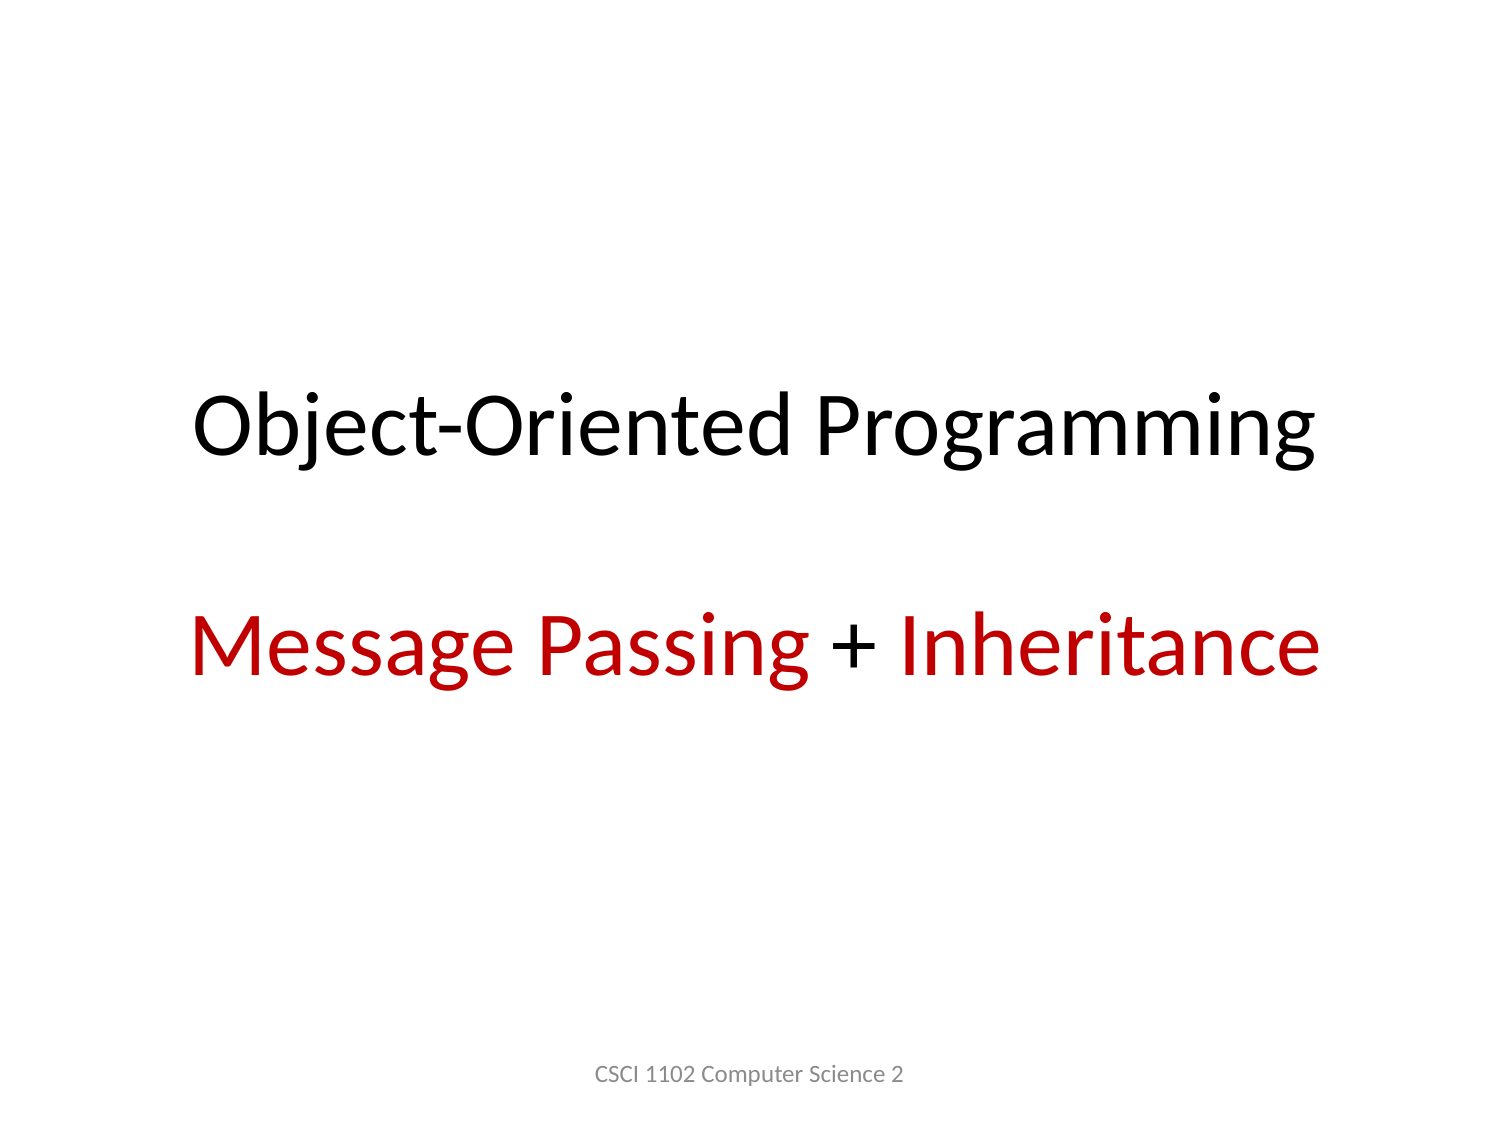

# Object-Oriented Programming Message Passing + Inheritance
CSCI 1102 Computer Science 2